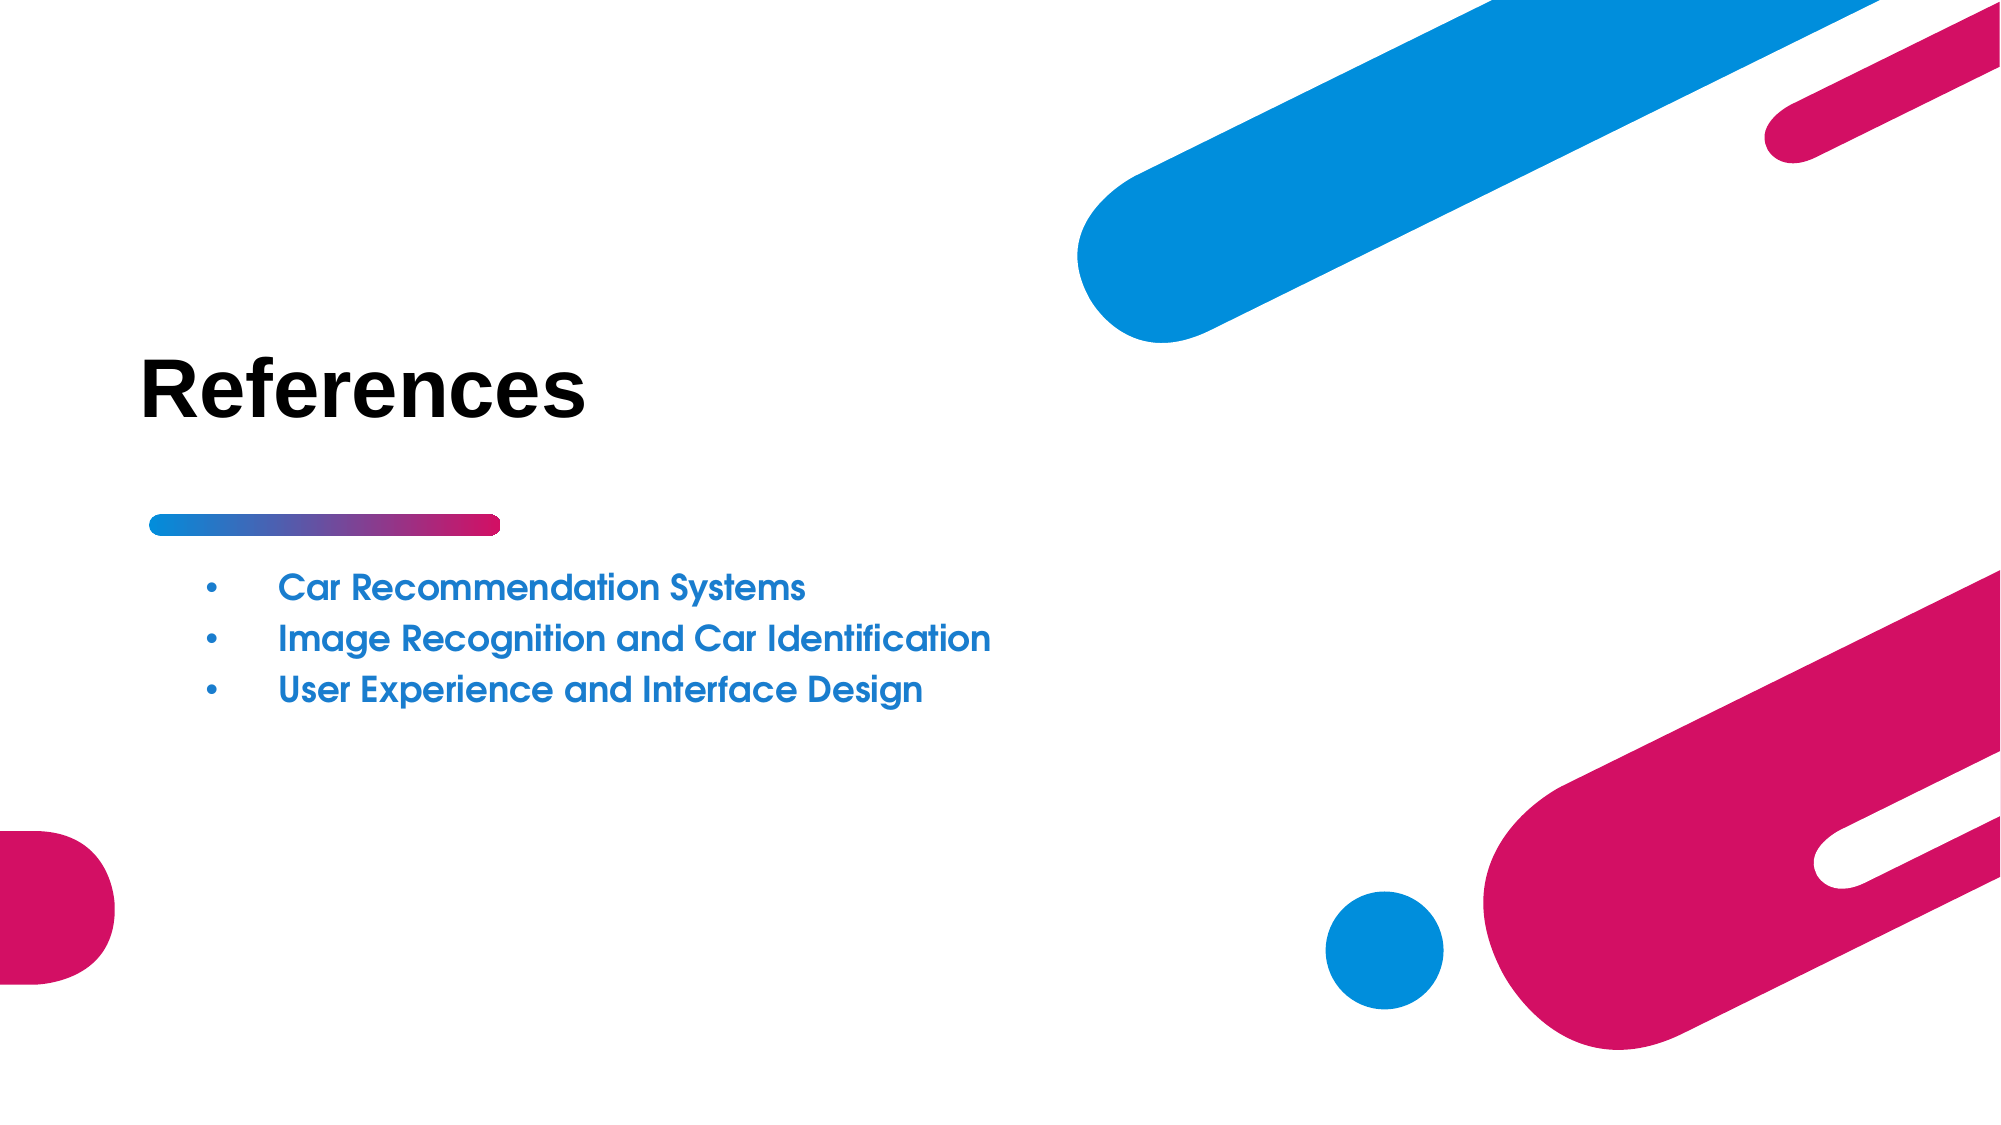

# References
Car Recommendation Systems
Image Recognition and Car Identification
User Experience and Interface Design